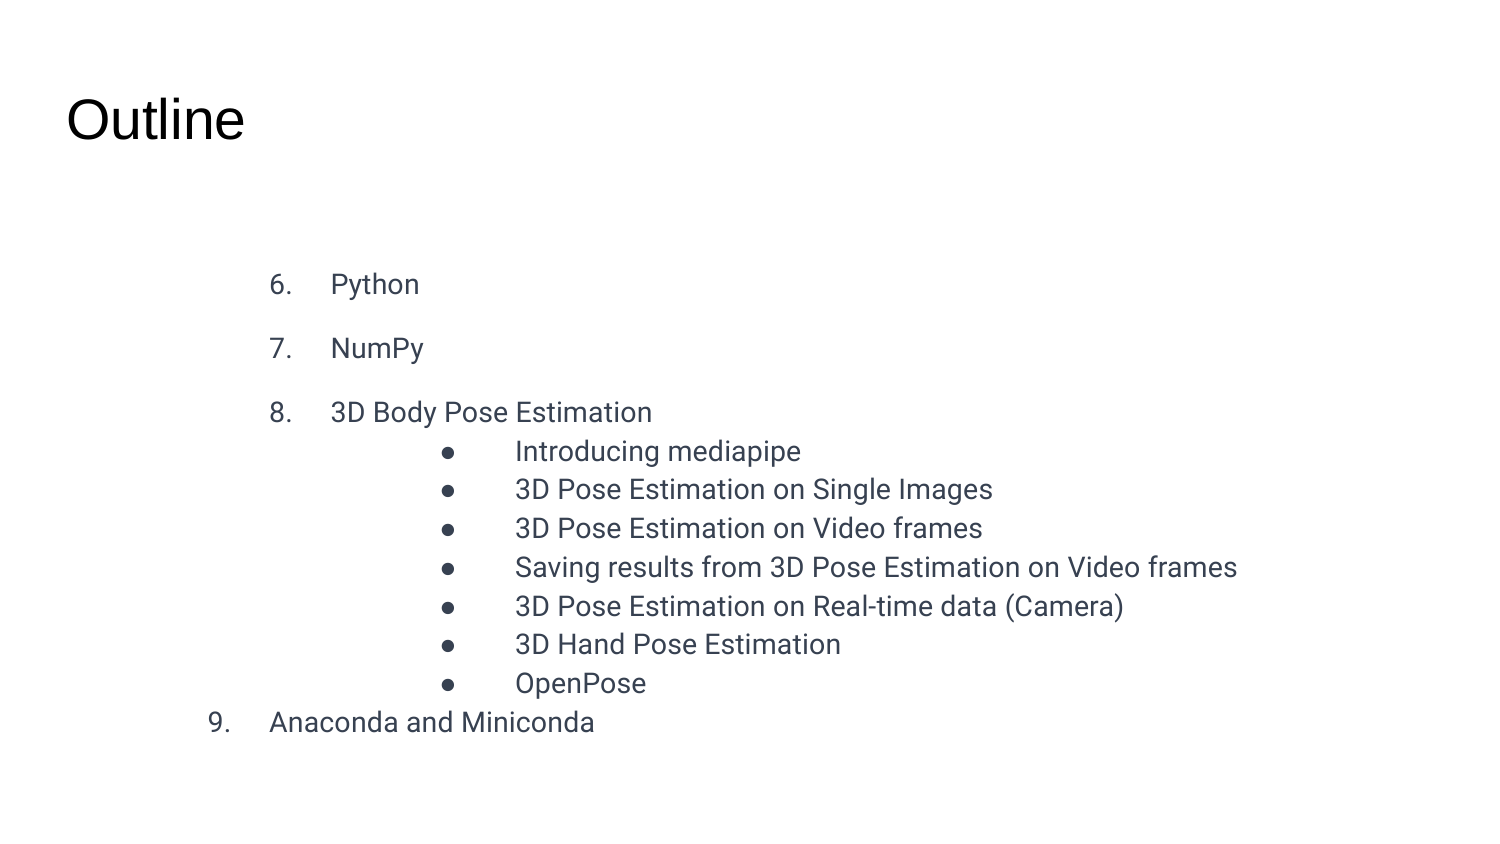

# Outline
6.     	Python
7.	NumPy
8.	3D Body Pose Estimation
Introducing mediapipe
3D Pose Estimation on Single Images
3D Pose Estimation on Video frames
Saving results from 3D Pose Estimation on Video frames
3D Pose Estimation on Real-time data (Camera)
3D Hand Pose Estimation
OpenPose
	9.	Anaconda and Miniconda